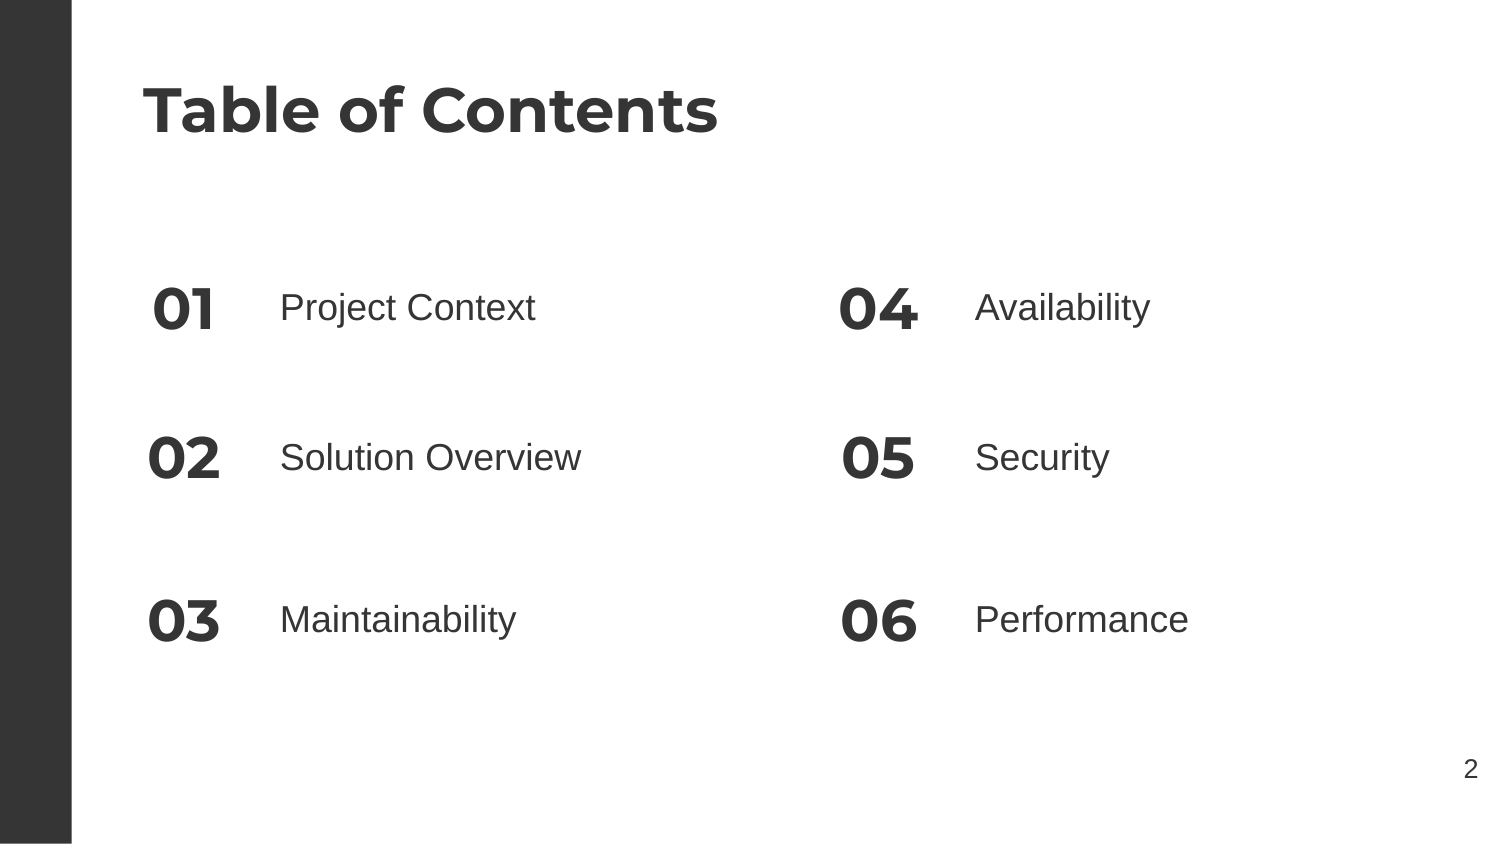

Table of Contents
01
Project Context
04
Availability
02
Solution Overview
Security
05
03
Maintainability
Performance
06
2